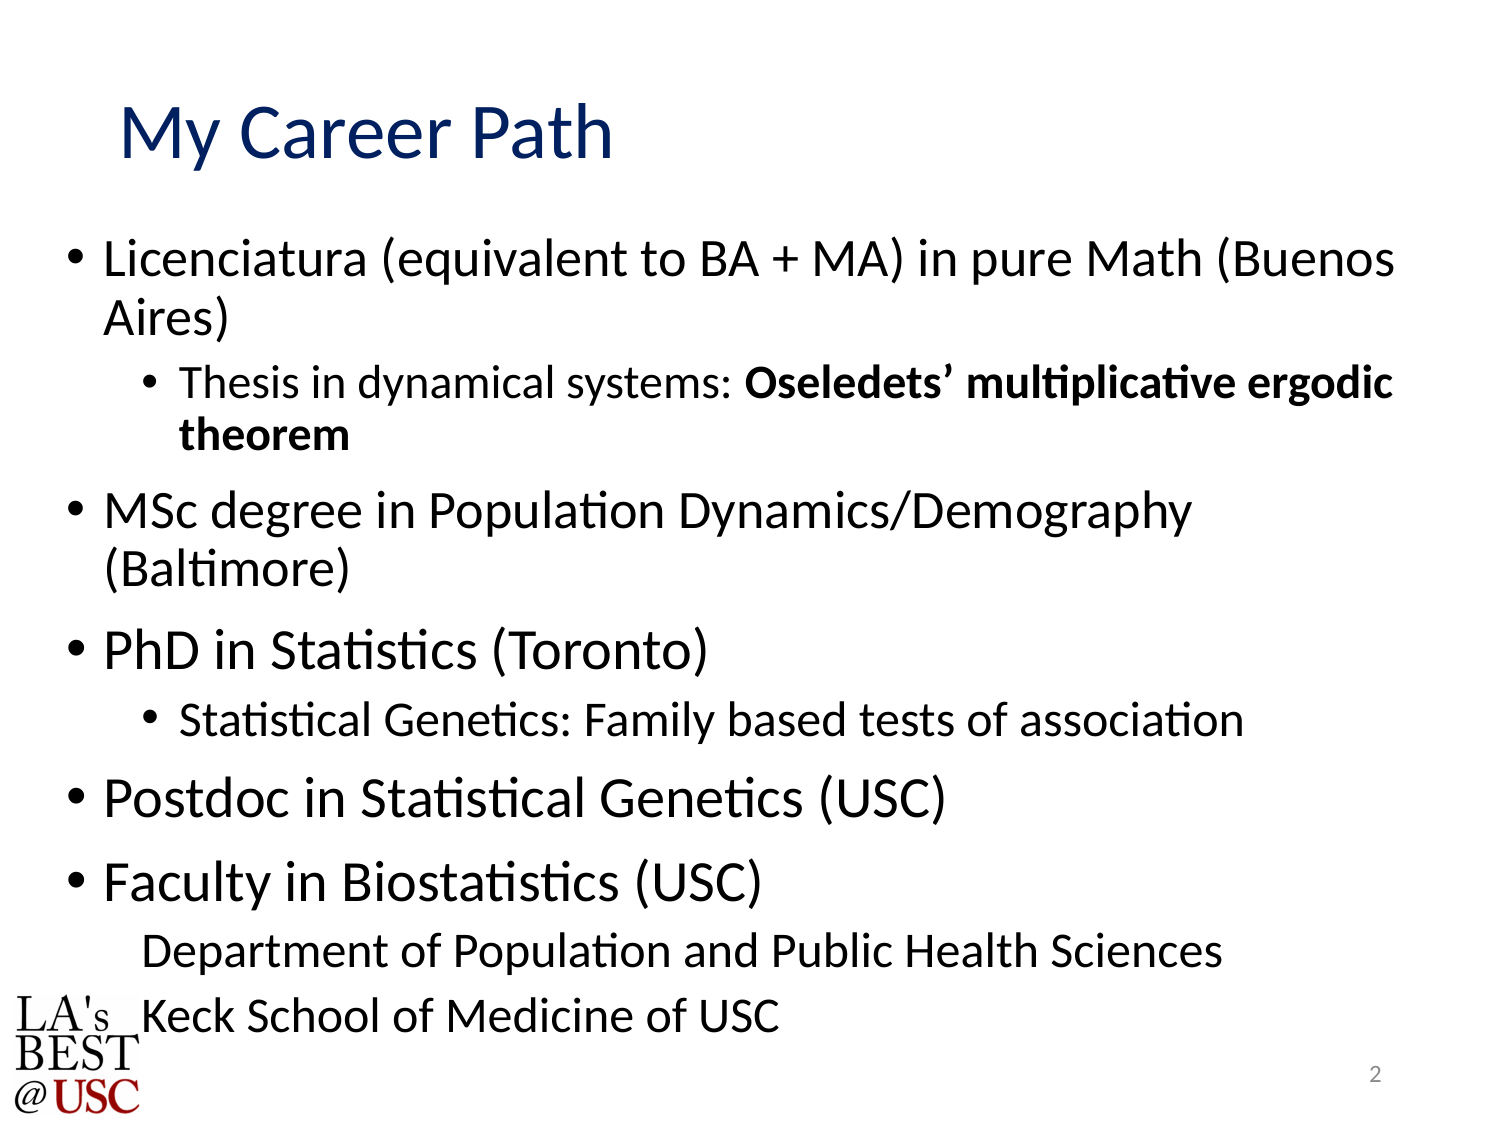

# My Career Path
Licenciatura (equivalent to BA + MA) in pure Math (Buenos Aires)
Thesis in dynamical systems: Oseledets’ multiplicative ergodic theorem
MSc degree in Population Dynamics/Demography (Baltimore)
PhD in Statistics (Toronto)
Statistical Genetics: Family based tests of association
Postdoc in Statistical Genetics (USC)
Faculty in Biostatistics (USC)
Department of Population and Public Health Sciences
Keck School of Medicine of USC

2